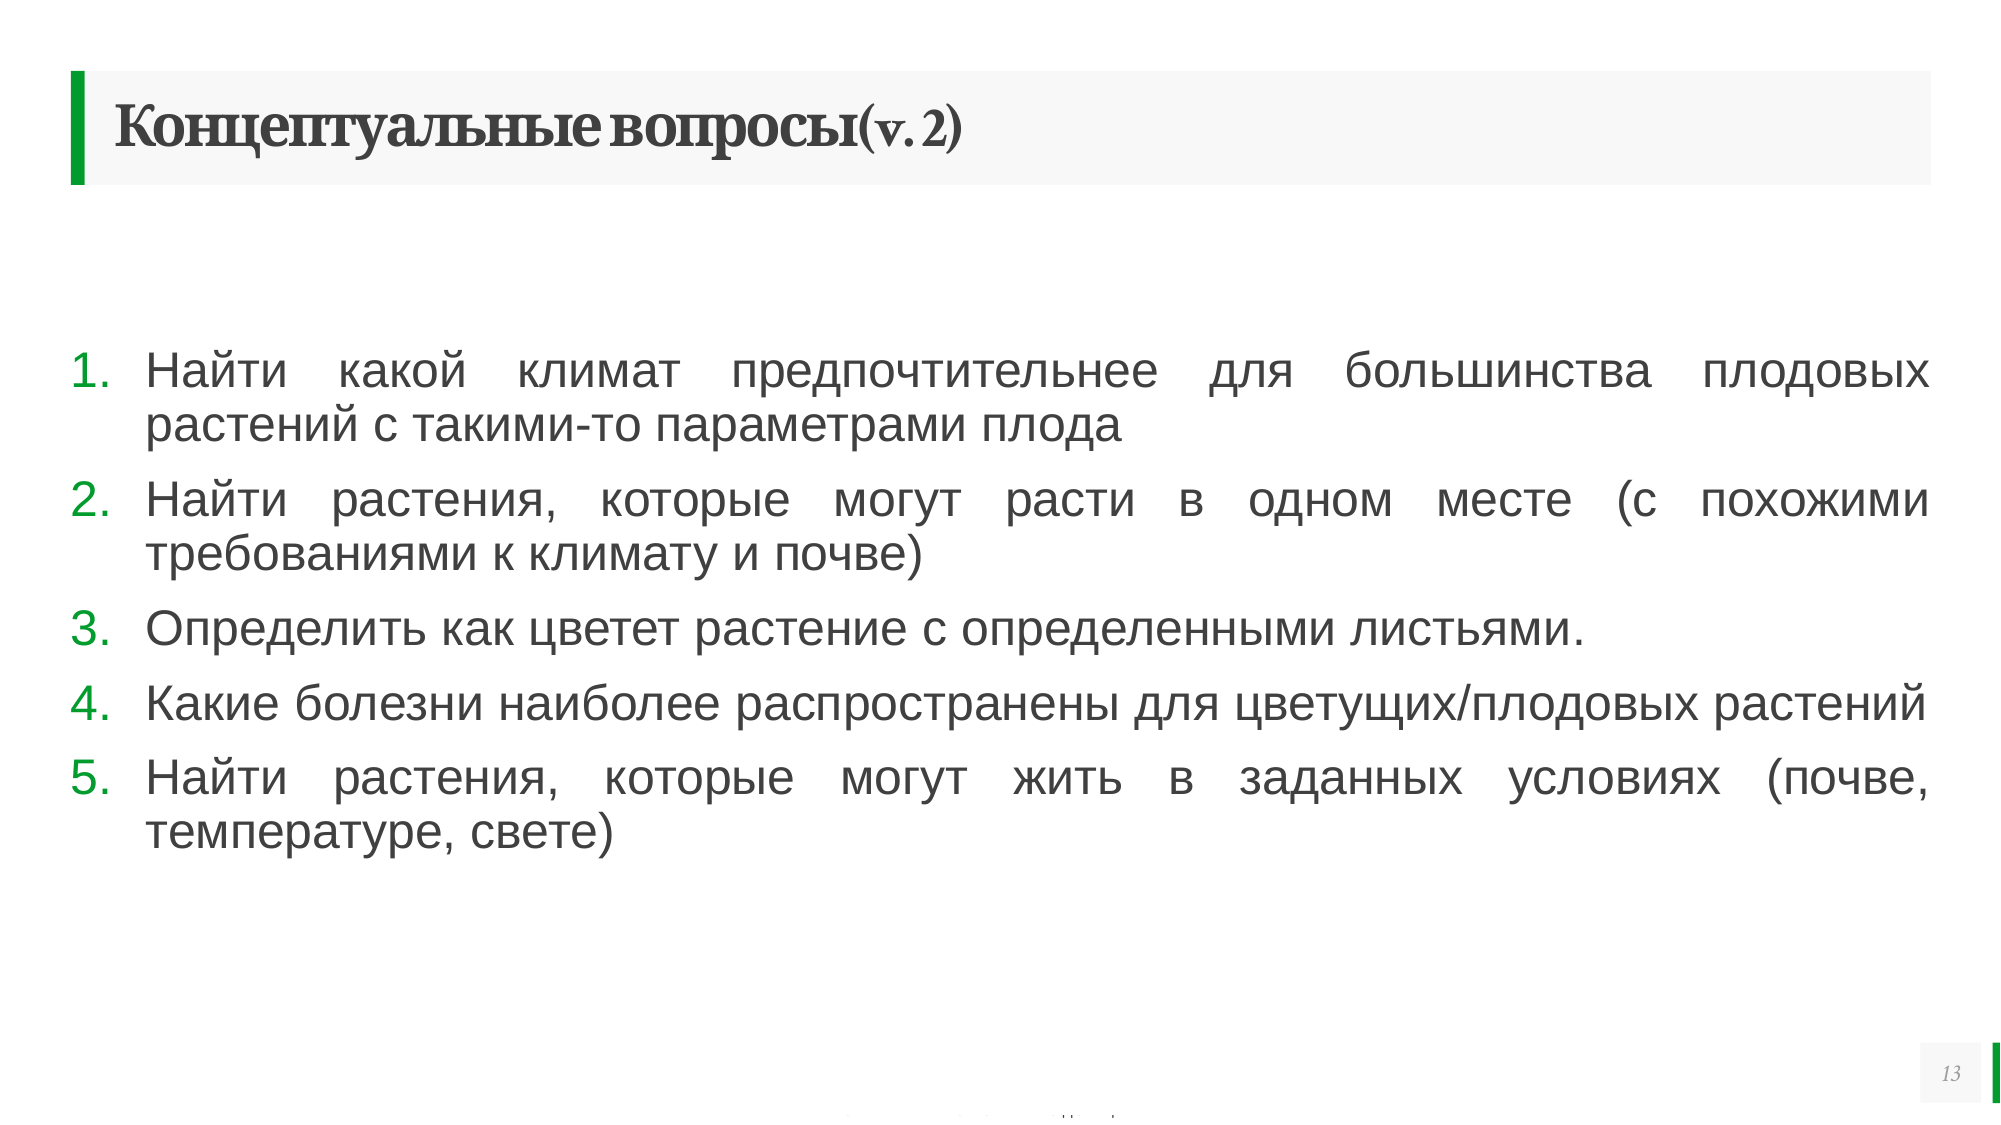

# Концептуальные вопросы(v. 2)
Найти какой климат предпочтительнее для большинства плодовых растений с такими-то параметрами плода
Найти растения, которые могут расти в одном месте (с похожими требованиями к климату и почве)
Определить как цветет растение с определенными листьями.
Какие болезни наиболее распространены для цветущих/плодовых растений
Найти растения, которые могут жить в заданных условиях (почве, температуре, свете)

13